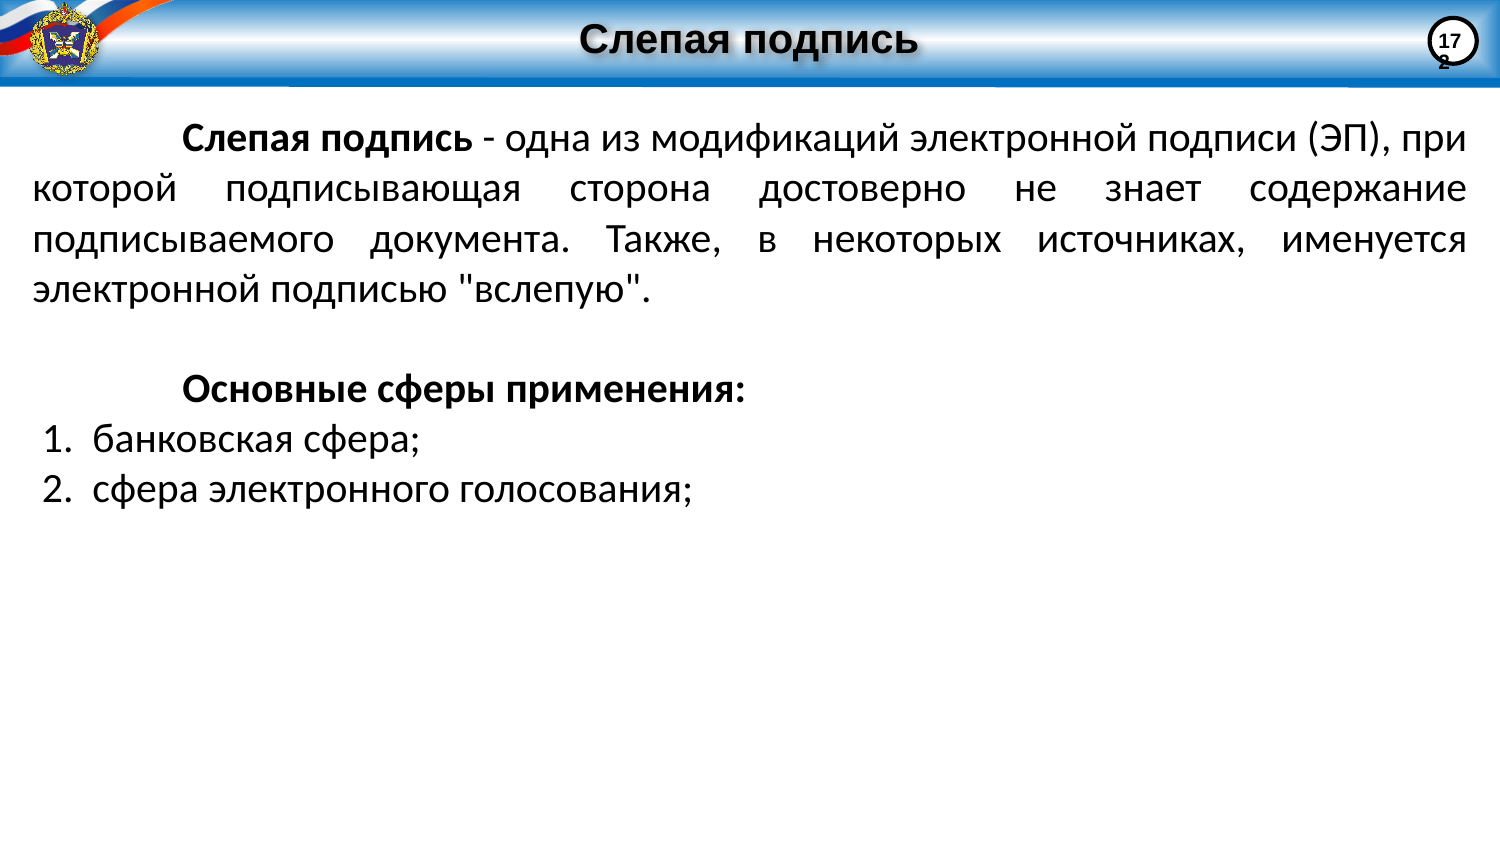

172
# Слепая подпись
	Слепая подпись - одна из модификаций электронной подписи (ЭП), при которой подписывающая сторона достоверно не знает содержание подписываемого документа. Также, в некоторых источниках, именуется электронной подписью "вслепую".

	Основные сферы применения:
 1.  банковская сфера;
 2.  сфера электронного голосования;